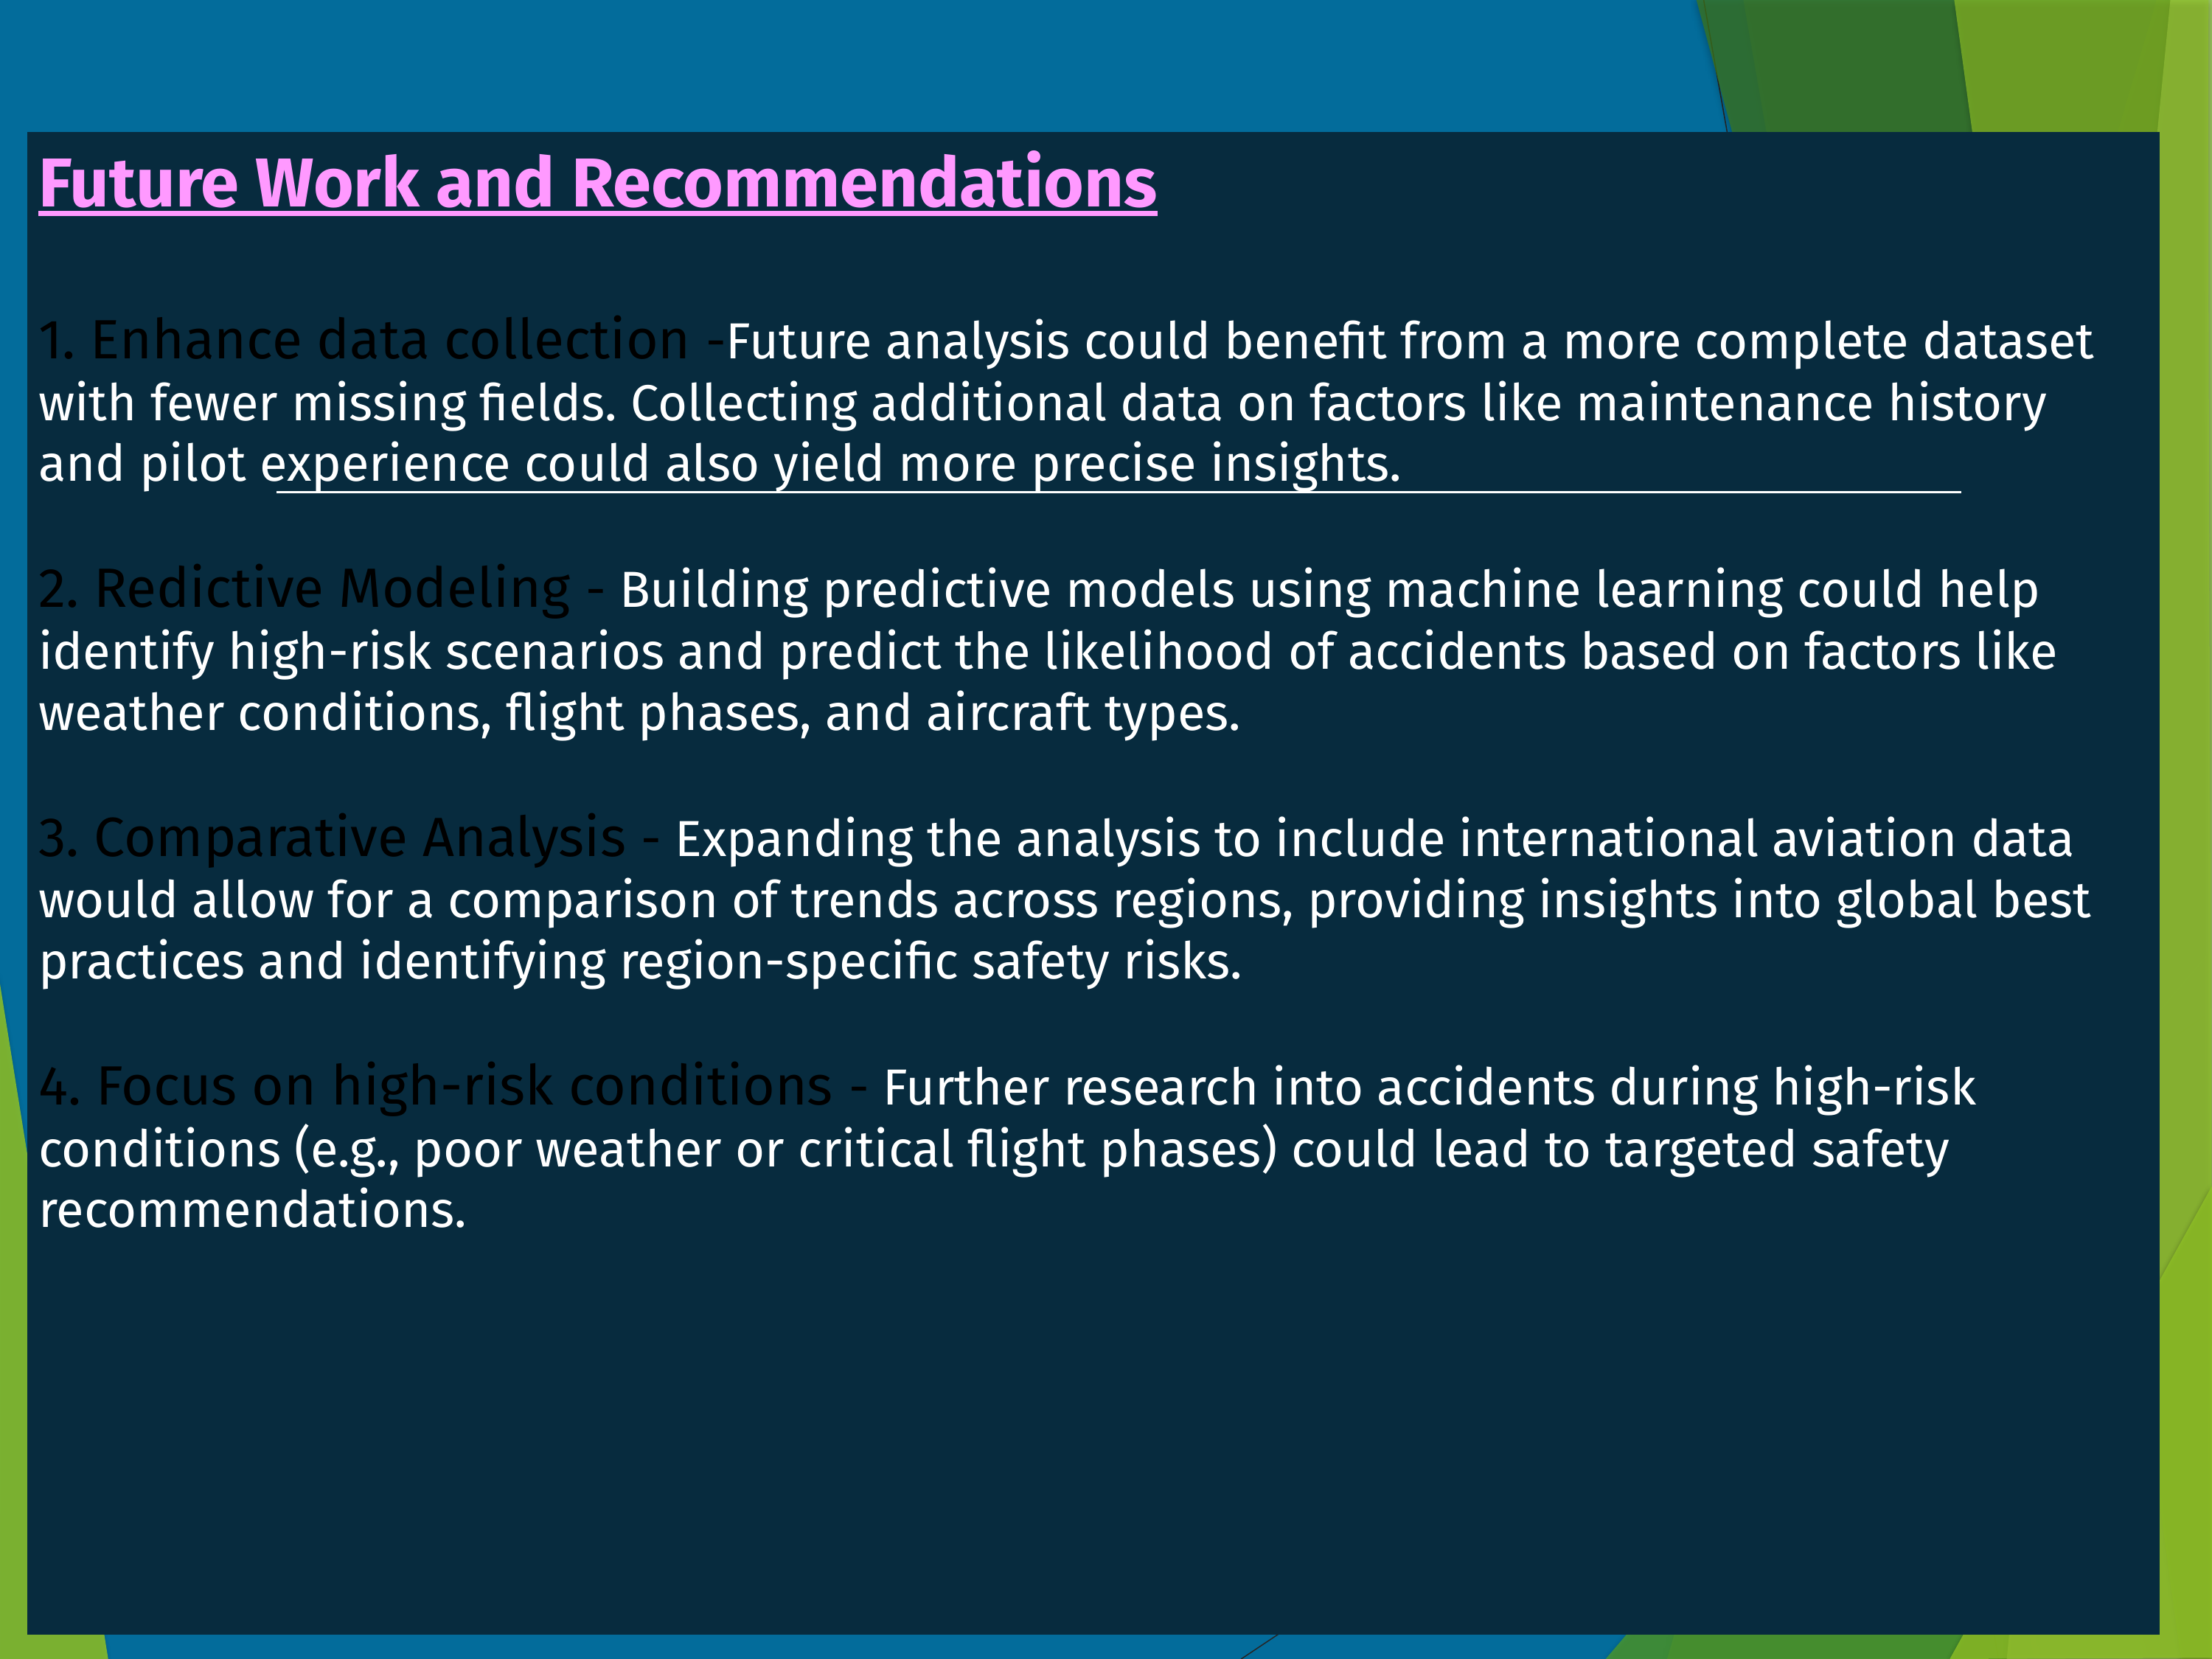

Future Work and Recommendations

1. Enhance data collection -Future analysis could benefit from a more complete dataset with fewer missing fields. Collecting additional data on factors like maintenance history and pilot experience could also yield more precise insights.

2. Redictive Modeling - Building predictive models using machine learning could help identify high-risk scenarios and predict the likelihood of accidents based on factors like weather conditions, flight phases, and aircraft types.

3. Comparative Analysis - Expanding the analysis to include international aviation data would allow for a comparison of trends across regions, providing insights into global best practices and identifying region-specific safety risks.

4. Focus on high-risk conditions - Further research into accidents during high-risk conditions (e.g., poor weather or critical flight phases) could lead to targeted safety recommendations.